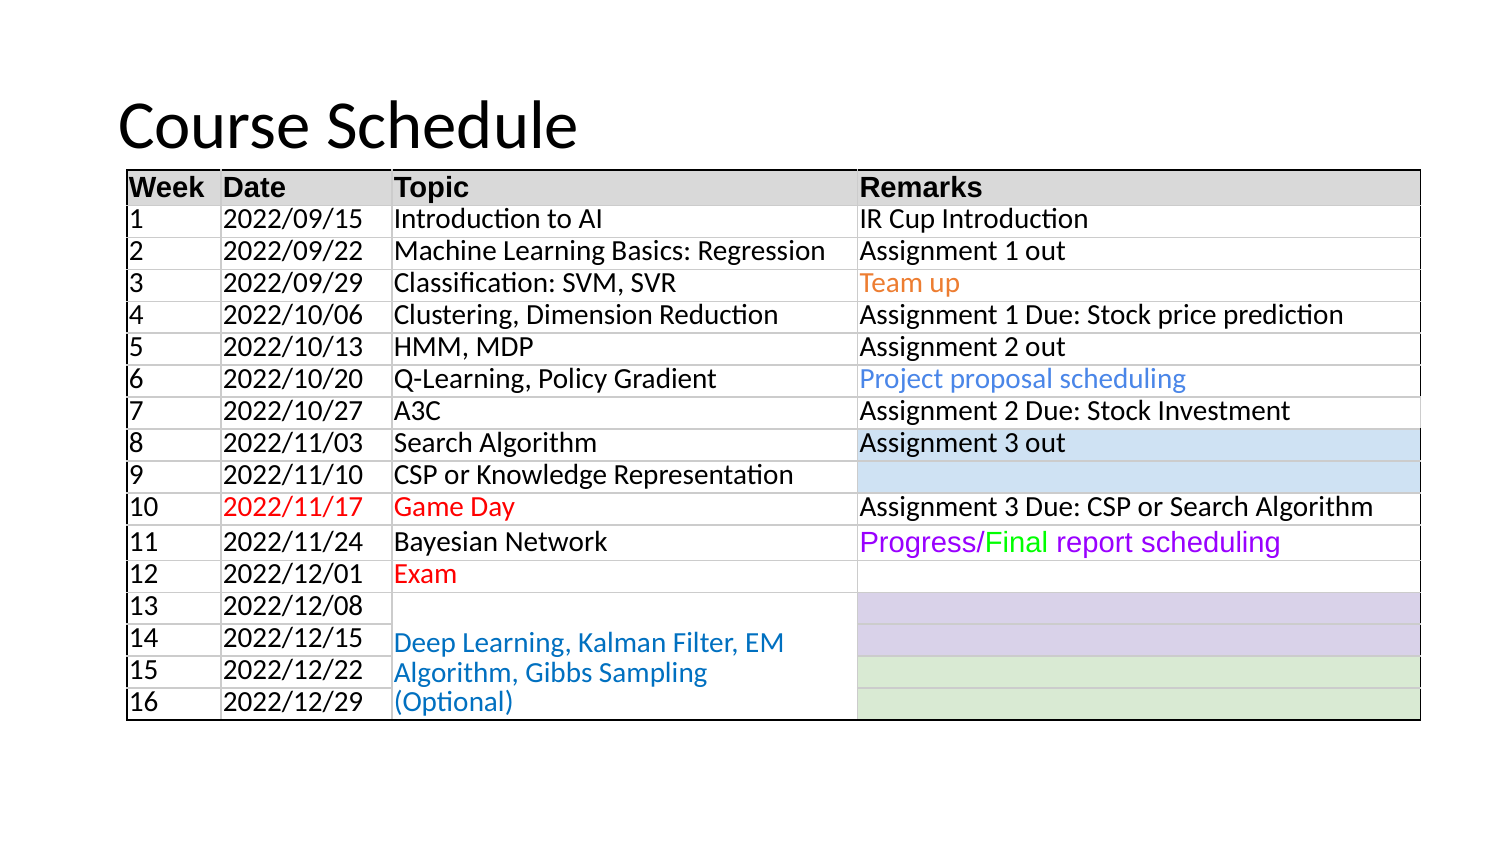

# Course Schedule
| Week | Date | Topic | Remarks |
| --- | --- | --- | --- |
| 1 | 2022/09/15 | Introduction to AI | IR Cup Introduction |
| 2 | 2022/09/22 | Machine Learning Basics: Regression | Assignment 1 out |
| 3 | 2022/09/29 | Classification: SVM, SVR | Team up |
| 4 | 2022/10/06 | Clustering, Dimension Reduction | Assignment 1 Due: Stock price prediction |
| 5 | 2022/10/13 | HMM, MDP | Assignment 2 out |
| 6 | 2022/10/20 | Q-Learning, Policy Gradient | Project proposal scheduling |
| 7 | 2022/10/27 | A3C | Assignment 2 Due: Stock Investment |
| 8 | 2022/11/03 | Search Algorithm | Assignment 3 out |
| 9 | 2022/11/10 | CSP or Knowledge Representation |  |
| 10 | 2022/11/17 | Game Day | Assignment 3 Due: CSP or Search Algorithm |
| 11 | 2022/11/24 | Bayesian Network | Progress/Final report scheduling |
| 12 | 2022/12/01 | Exam |  |
| 13 | 2022/12/08 | Deep Learning, Kalman Filter, EM Algorithm, Gibbs Sampling (Optional) |  |
| 14 | 2022/12/15 |  |  |
| 15 | 2022/12/22 |  |  |
| 16 | 2022/12/29 |  |  |